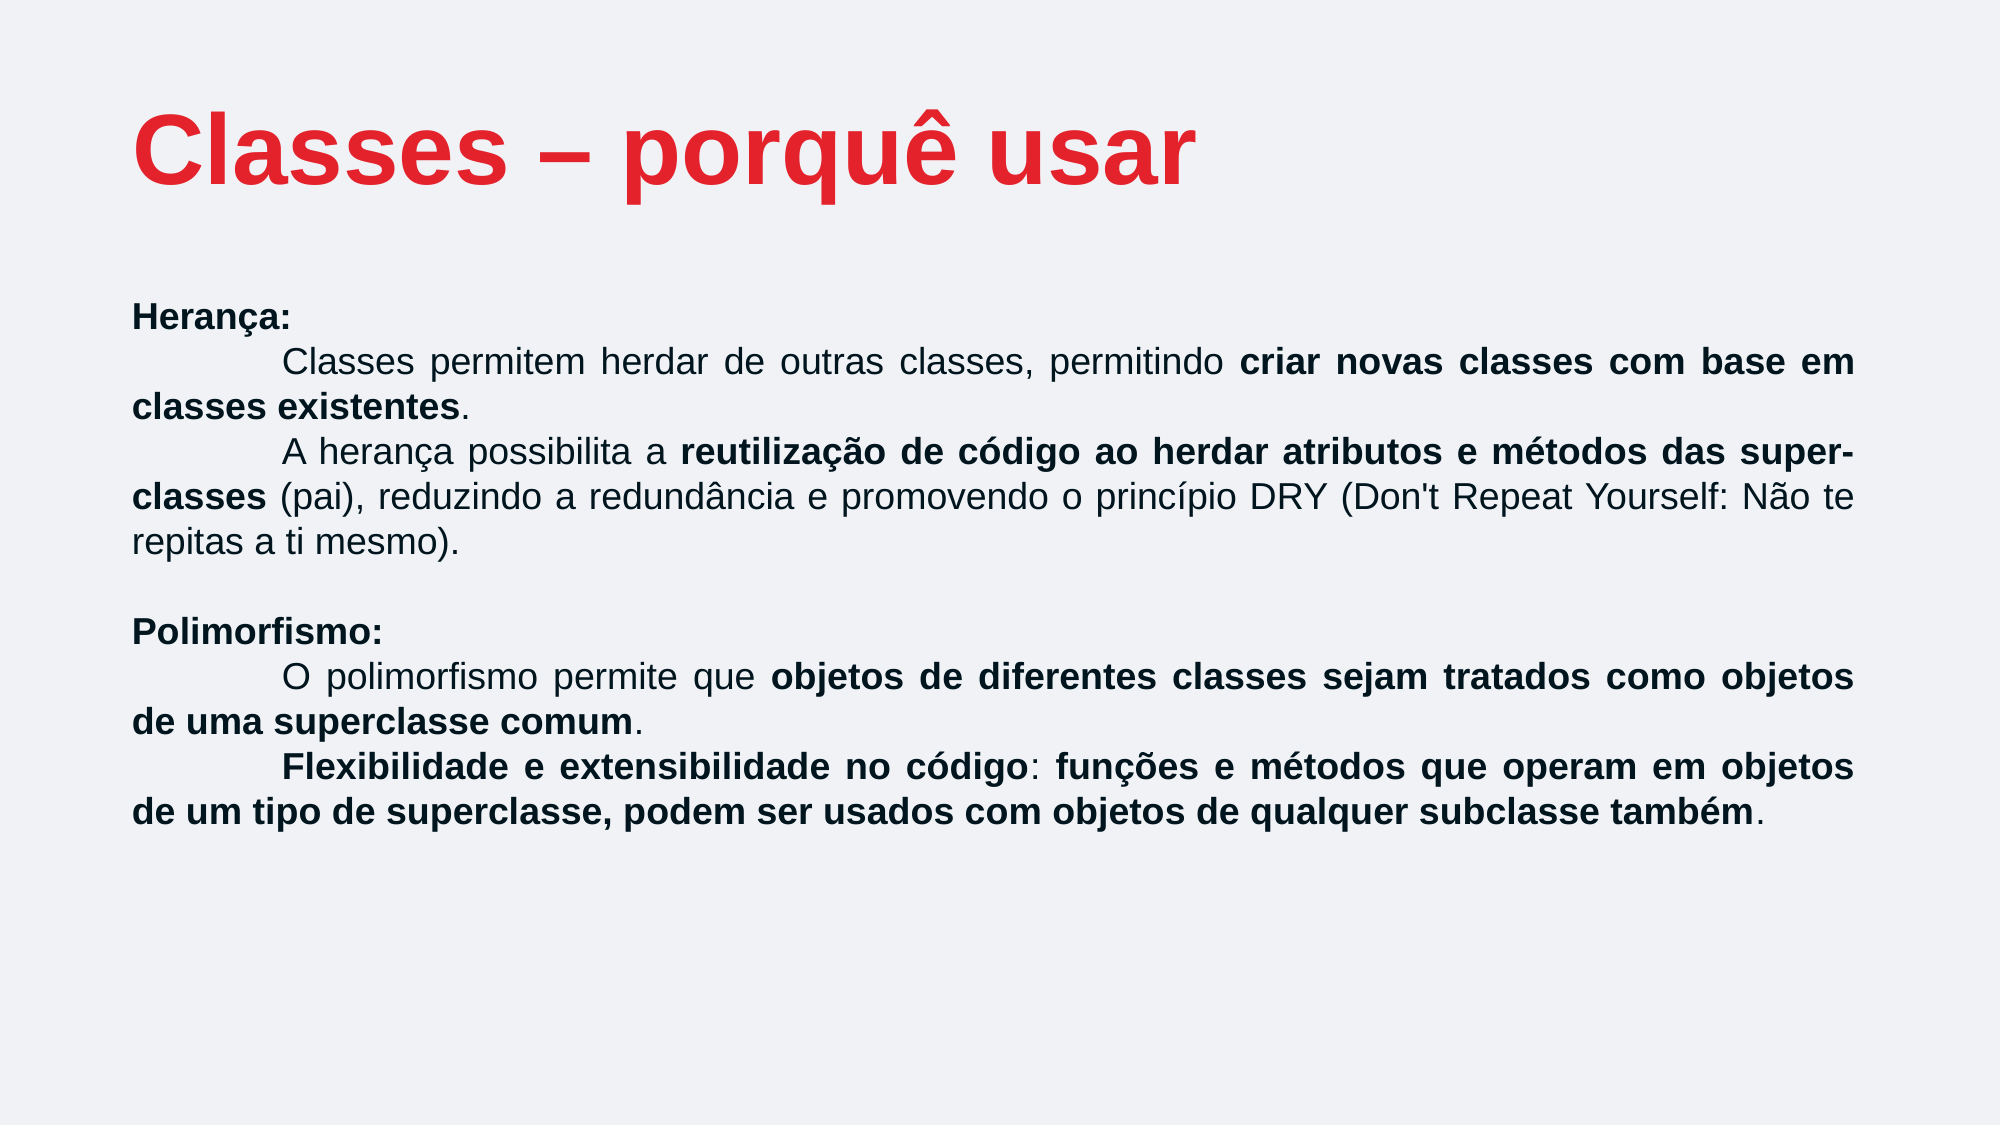

# Classes – porquê usar
Herança:
	Classes permitem herdar de outras classes, permitindo criar novas classes com base em classes existentes.
	A herança possibilita a reutilização de código ao herdar atributos e métodos das super-classes (pai), reduzindo a redundância e promovendo o princípio DRY (Don't Repeat Yourself: Não te repitas a ti mesmo).

Polimorfismo:
	O polimorfismo permite que objetos de diferentes classes sejam tratados como objetos de uma superclasse comum.
	Flexibilidade e extensibilidade no código: funções e métodos que operam em objetos de um tipo de superclasse, podem ser usados com objetos de qualquer subclasse também.